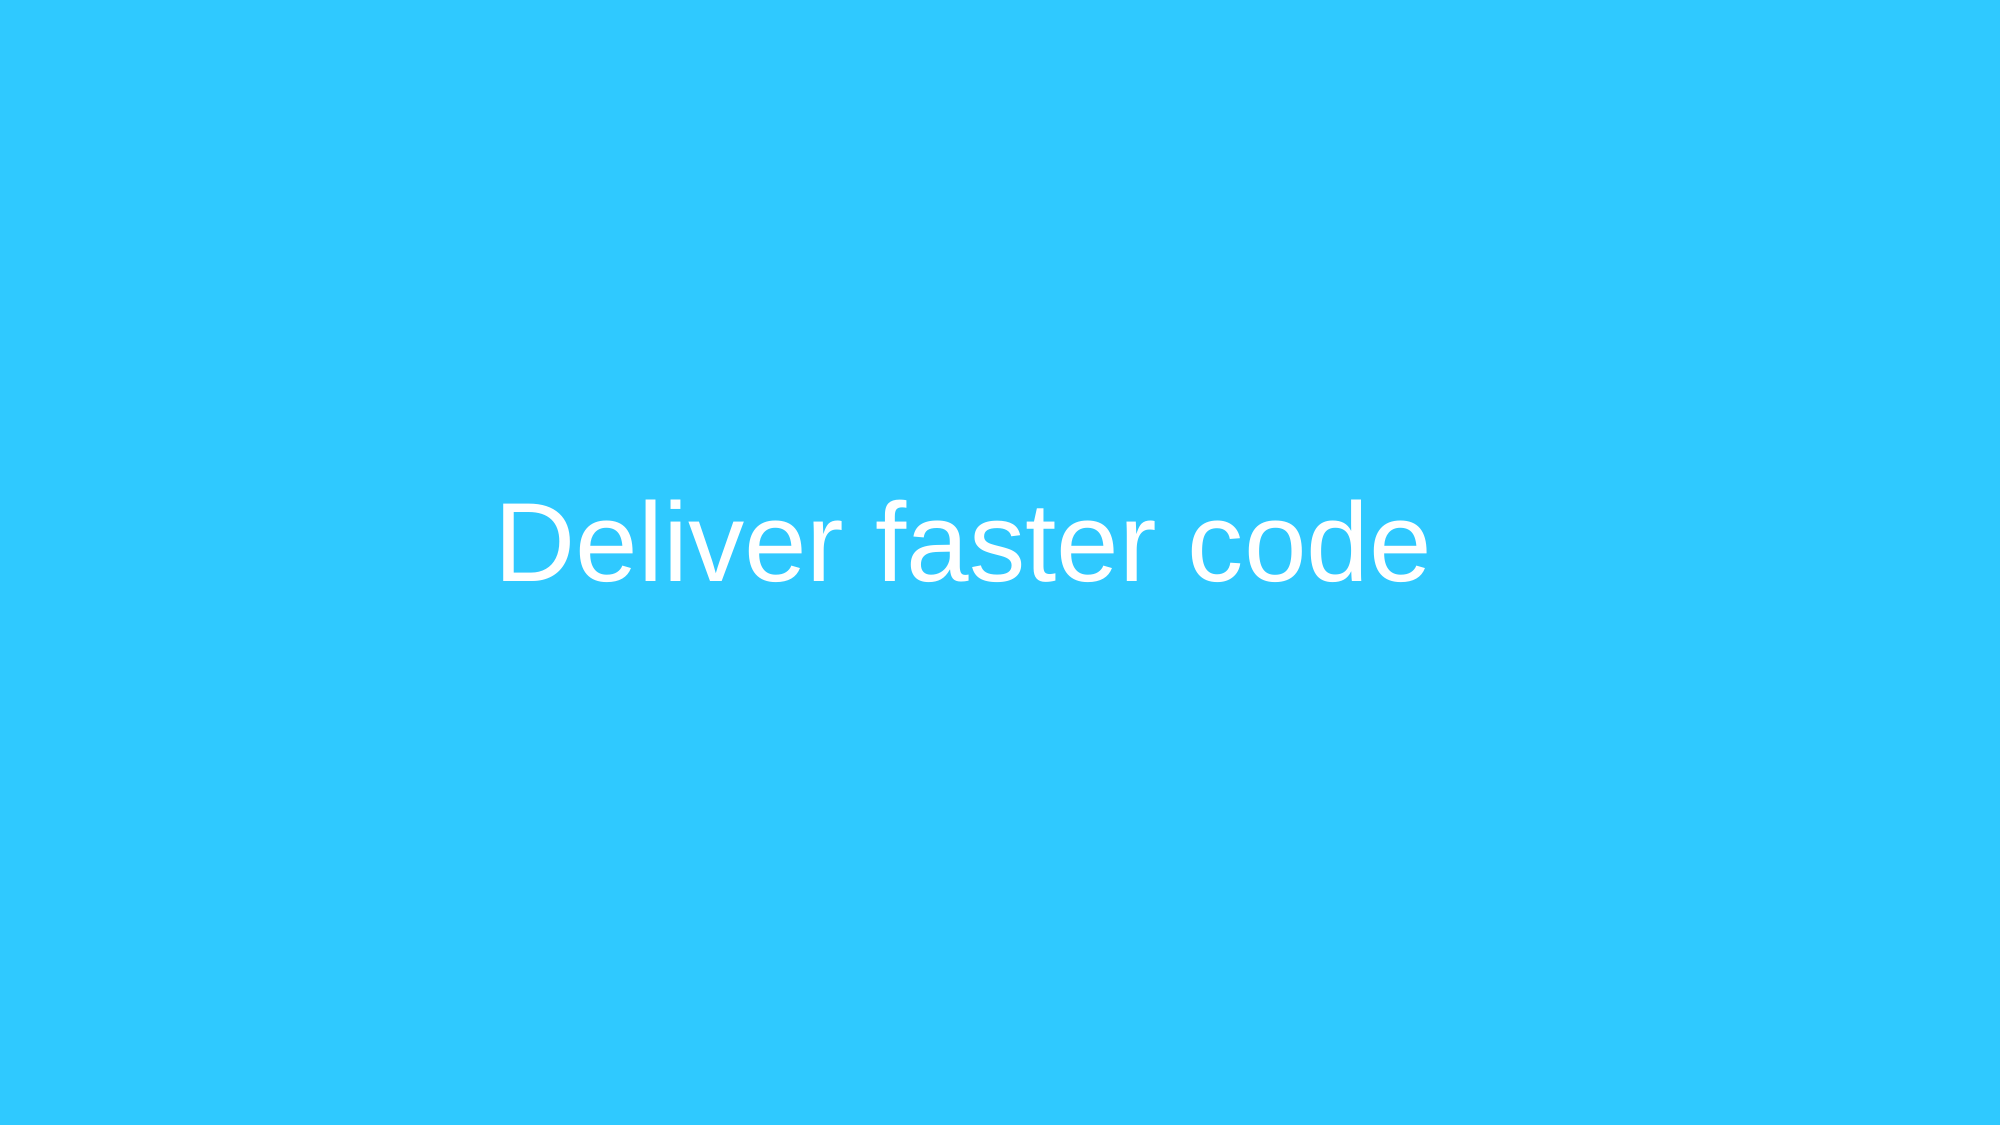

Deliver faster code
# Write faster code